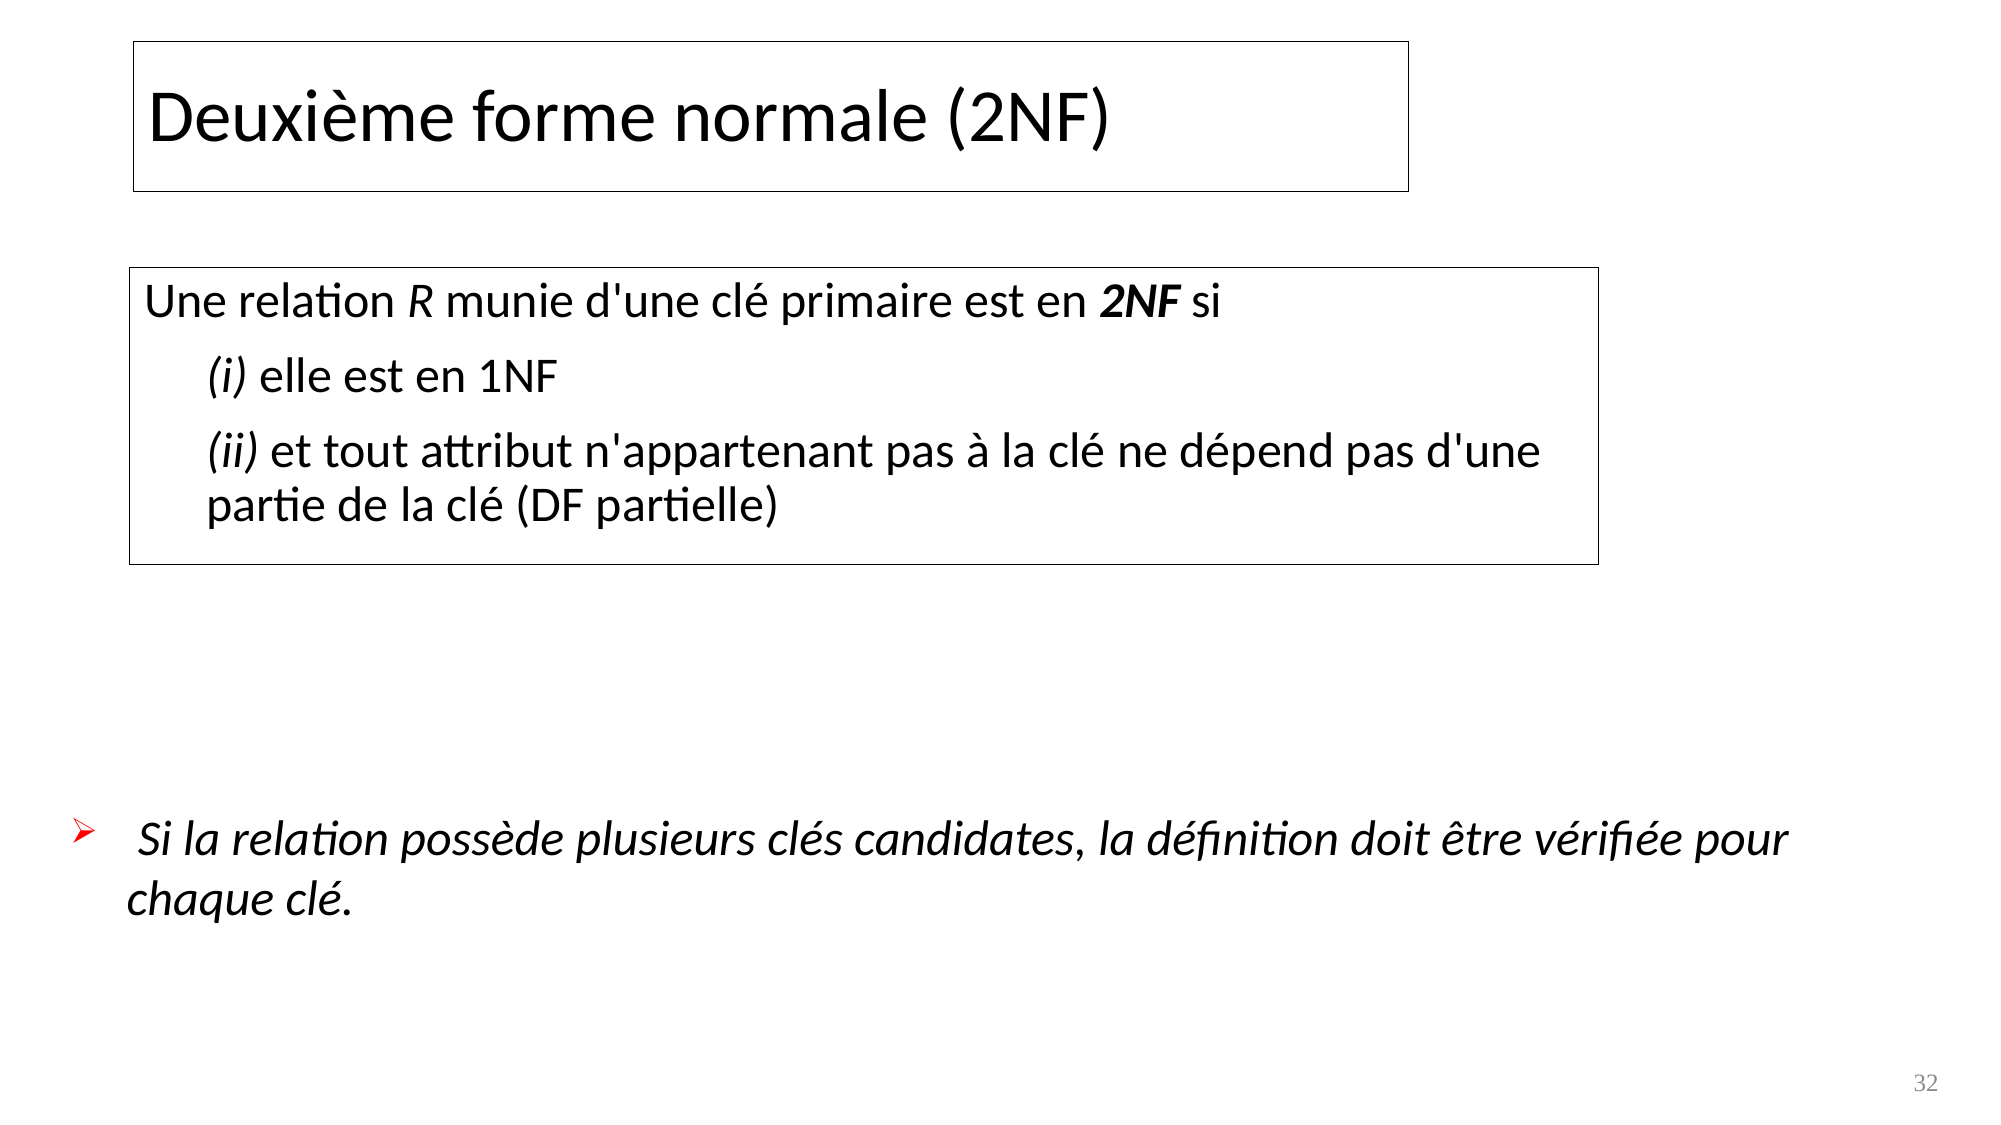

# Deuxième forme normale (2NF)
Une relation R munie d'une clé primaire est en 2NF si
	(i) elle est en 1NF
	(ii) et tout attribut n'appartenant pas à la clé ne dépend pas d'une partie de la clé (DF partielle)

 Si la relation possède plusieurs clés candidates, la définition doit être vérifiée pour chaque clé.
32